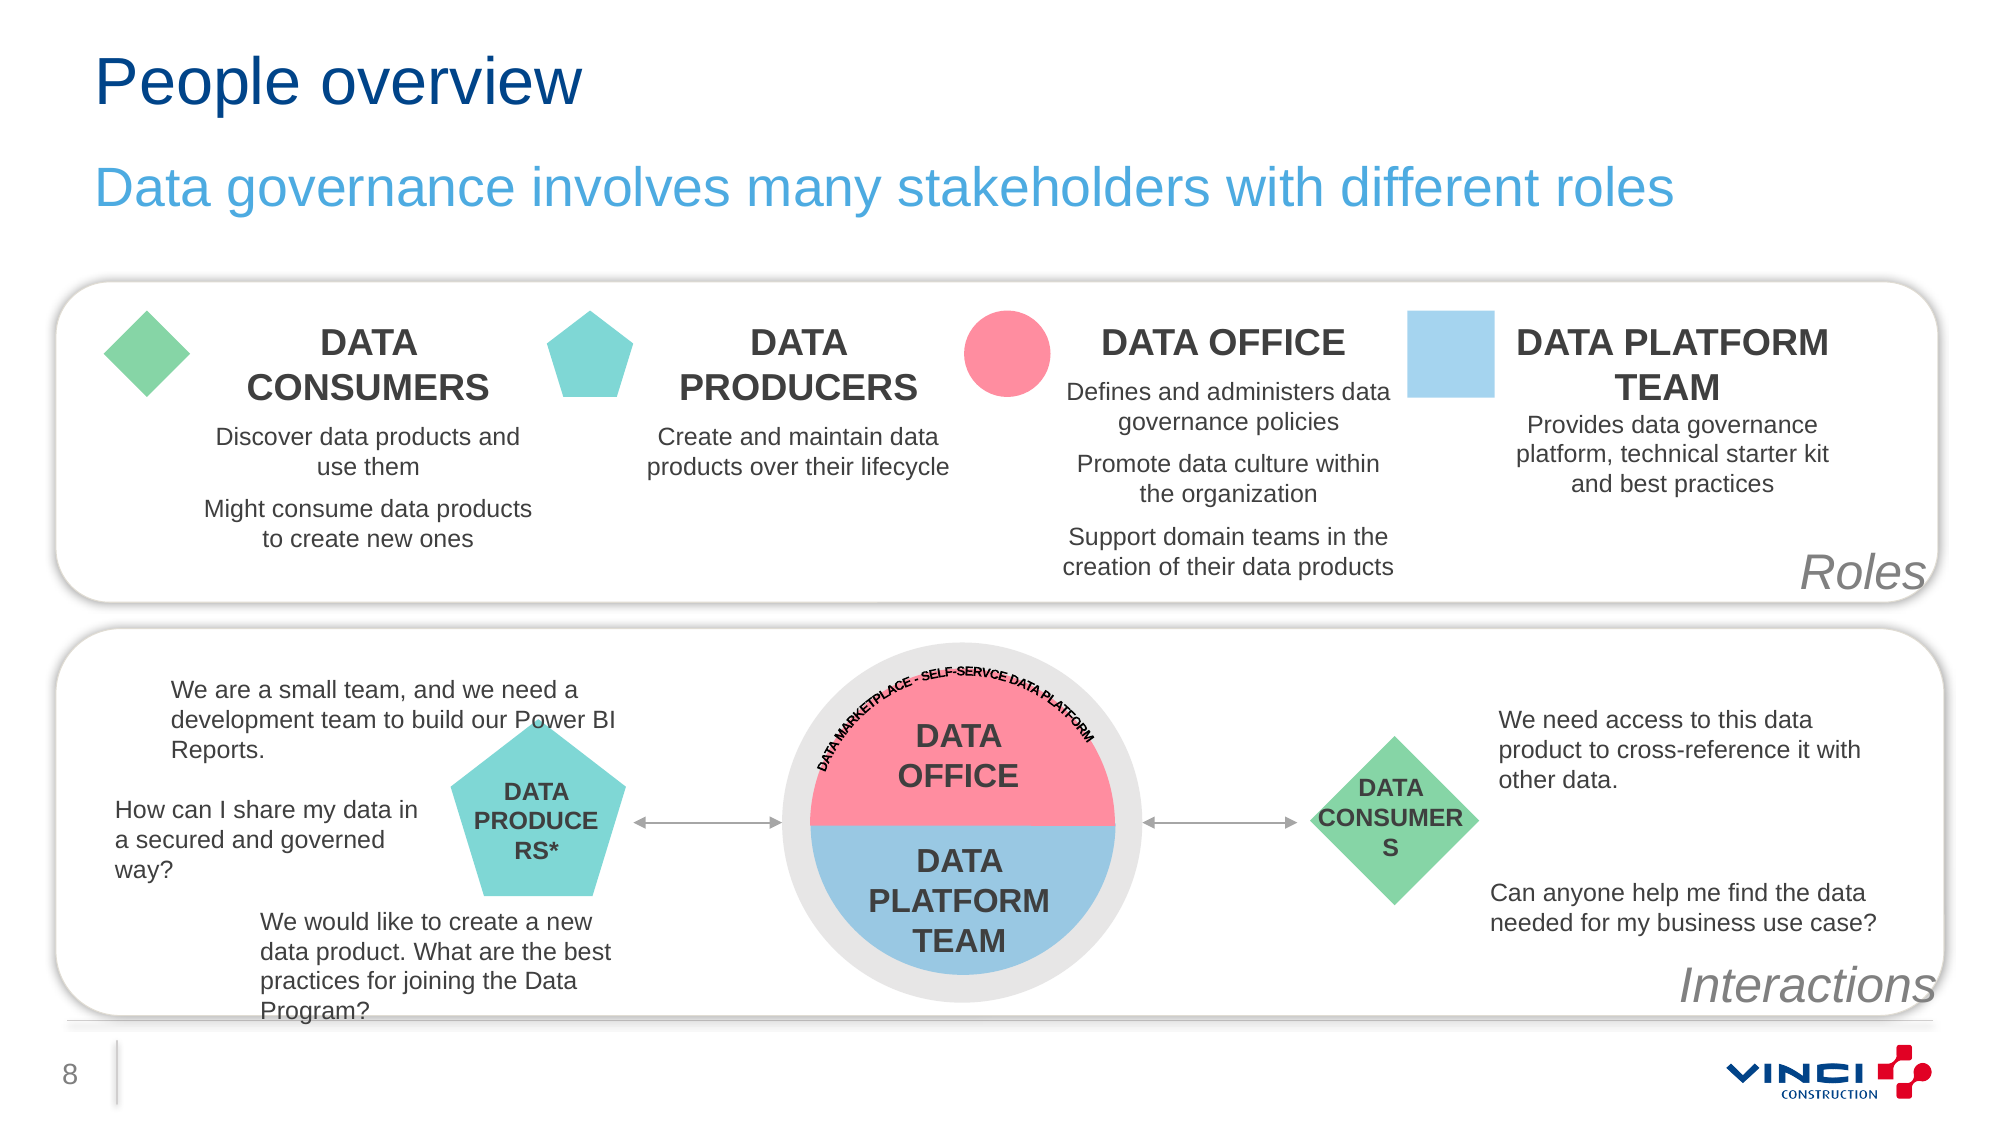

# People overview
Data governance involves many stakeholders with different roles

DATA CONSUMERS
Discover data products and use them
Might consume data products to create new ones

DATA PRODUCERS
Create and maintain data products over their lifecycle

DATA OFFICE
Defines and administers data governance policies
Promote data culture within the organization
Support domain teams in the creation of their data products

DATA PLATFORM TEAM
Provides data governance platform, technical starter kit and best practices
Roles

We are a small team, and we need a development team to build our Power BI Reports.

DATA MARKETPLACE - SELF-SERVCE DATA PLATFORM

We need access to this data product to cross-reference it with other data.
DATA OFFICE

DATA PRODUCERS*

DATA CONSUMERS
How can I share my data in a secured and governed way?
DATA PLATFORM TEAM
Can anyone help me find the data needed for my business use case?
We would like to create a new data product. What are the best practices for joining the Data Program?
Interactions